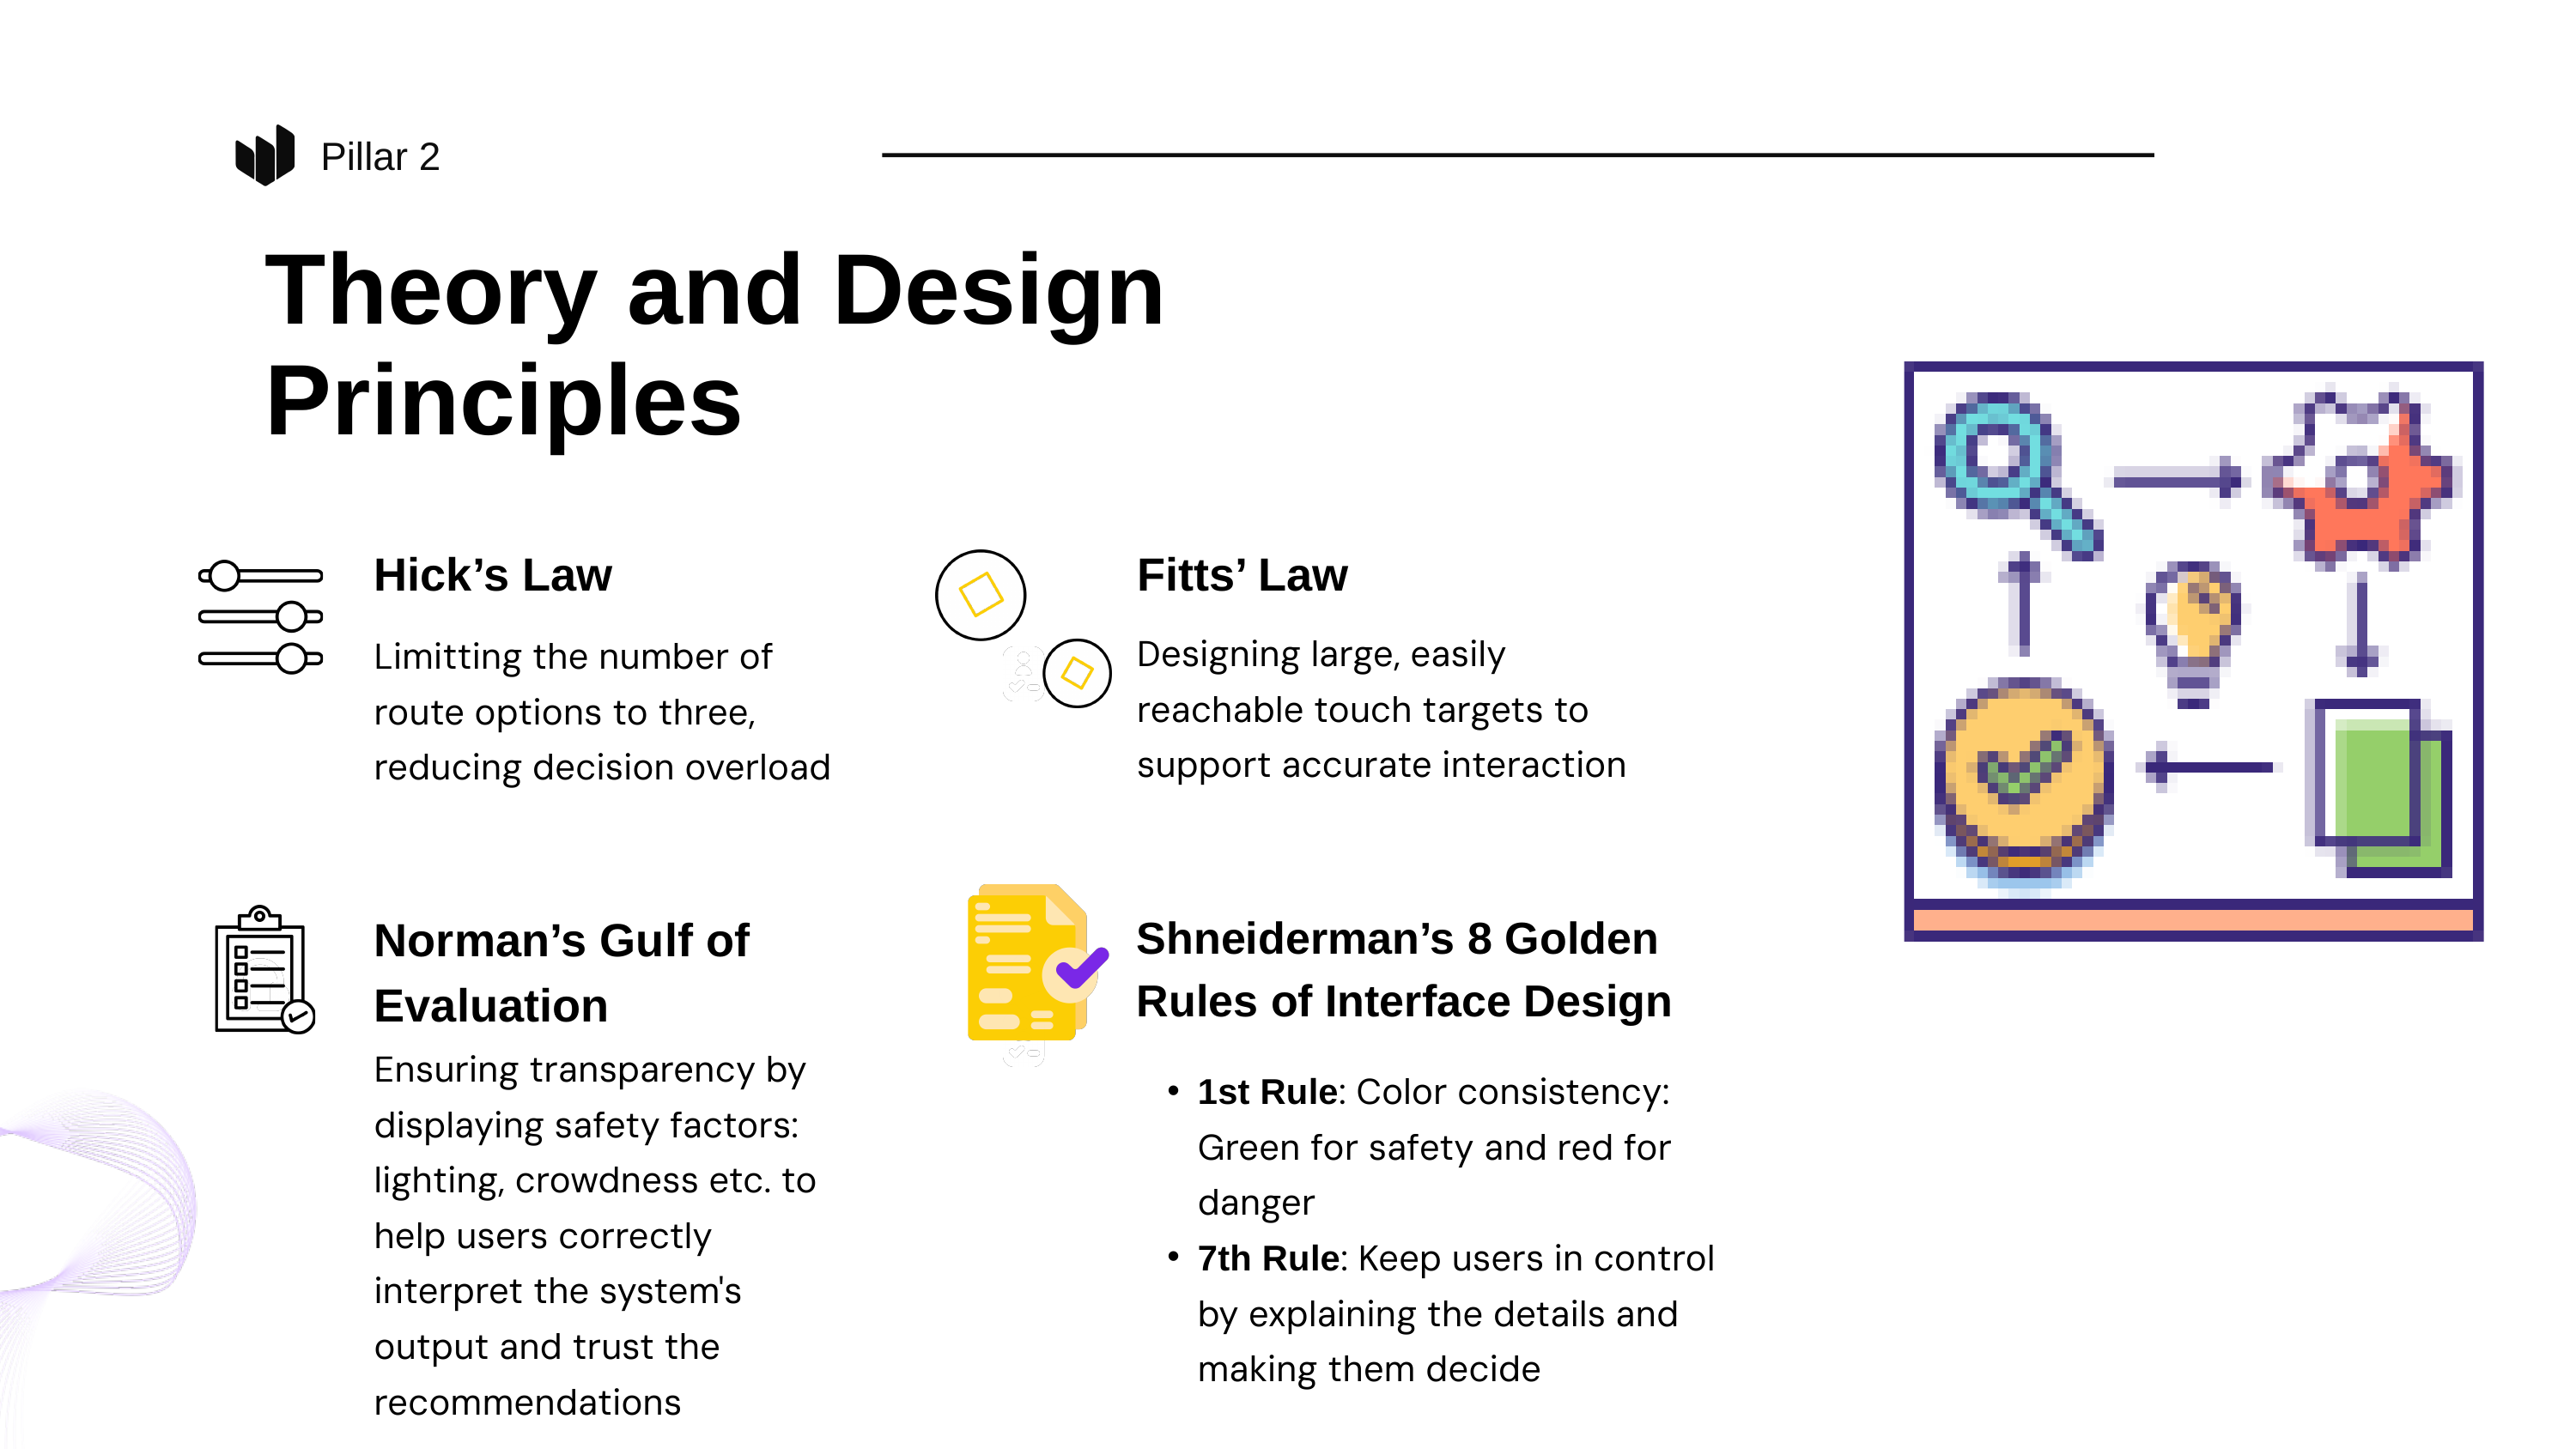

Pillar 2

Theory and Design Principles

Hick’s Law
Fitts’ Law

Designing large, easily reachable touch targets to support accurate interaction

Limitting the number of route options to three, reducing decision overload

Norman’s Gulf of Evaluation
Shneiderman’s 8 Golden Rules of Interface Design

Ensuring transparency by displaying safety factors: lighting, crowdness etc. to help users correctly interpret the system's output and trust the recommendations
1st Rule: Color consistency: Green for safety and red for danger
7th Rule: Keep users in control by explaining the details and making them decide